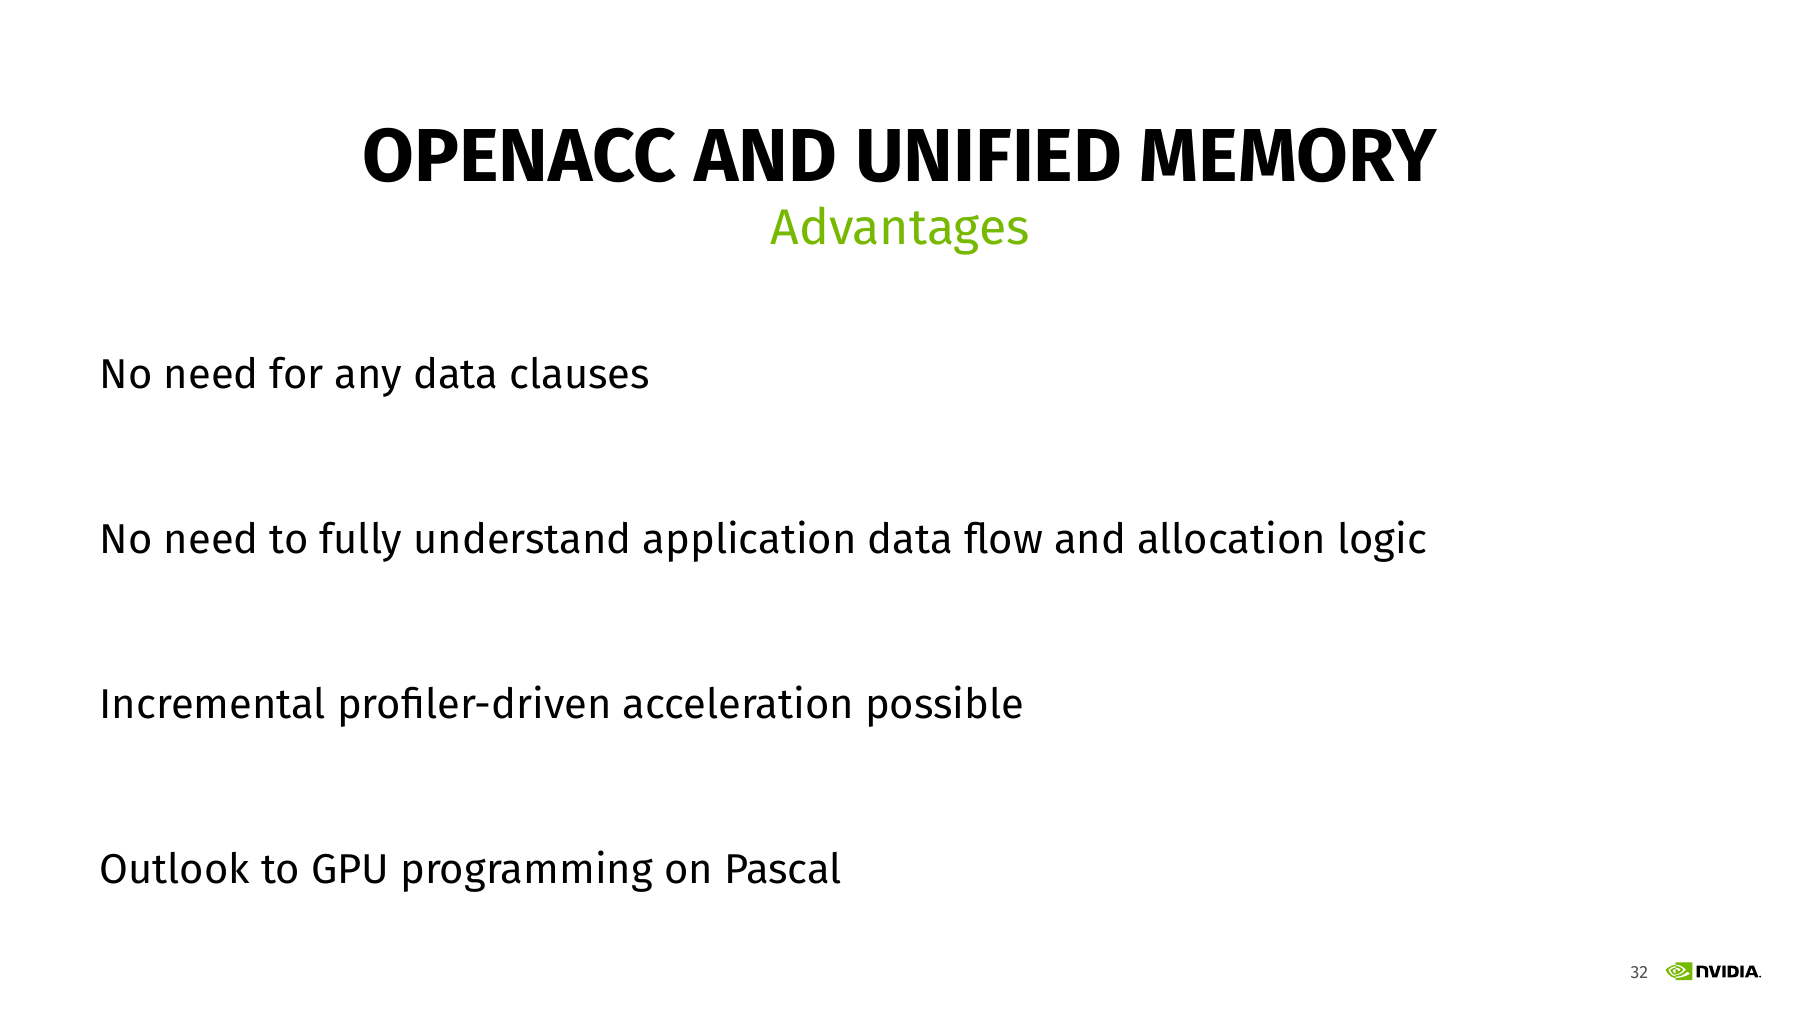

# OpenACC and Unified Memory
Advantages
No need for any data clauses

No need to fully understand application data flow and allocation logic

Incremental profiler-driven acceleration possible

Outlook to GPU programming on Pascal